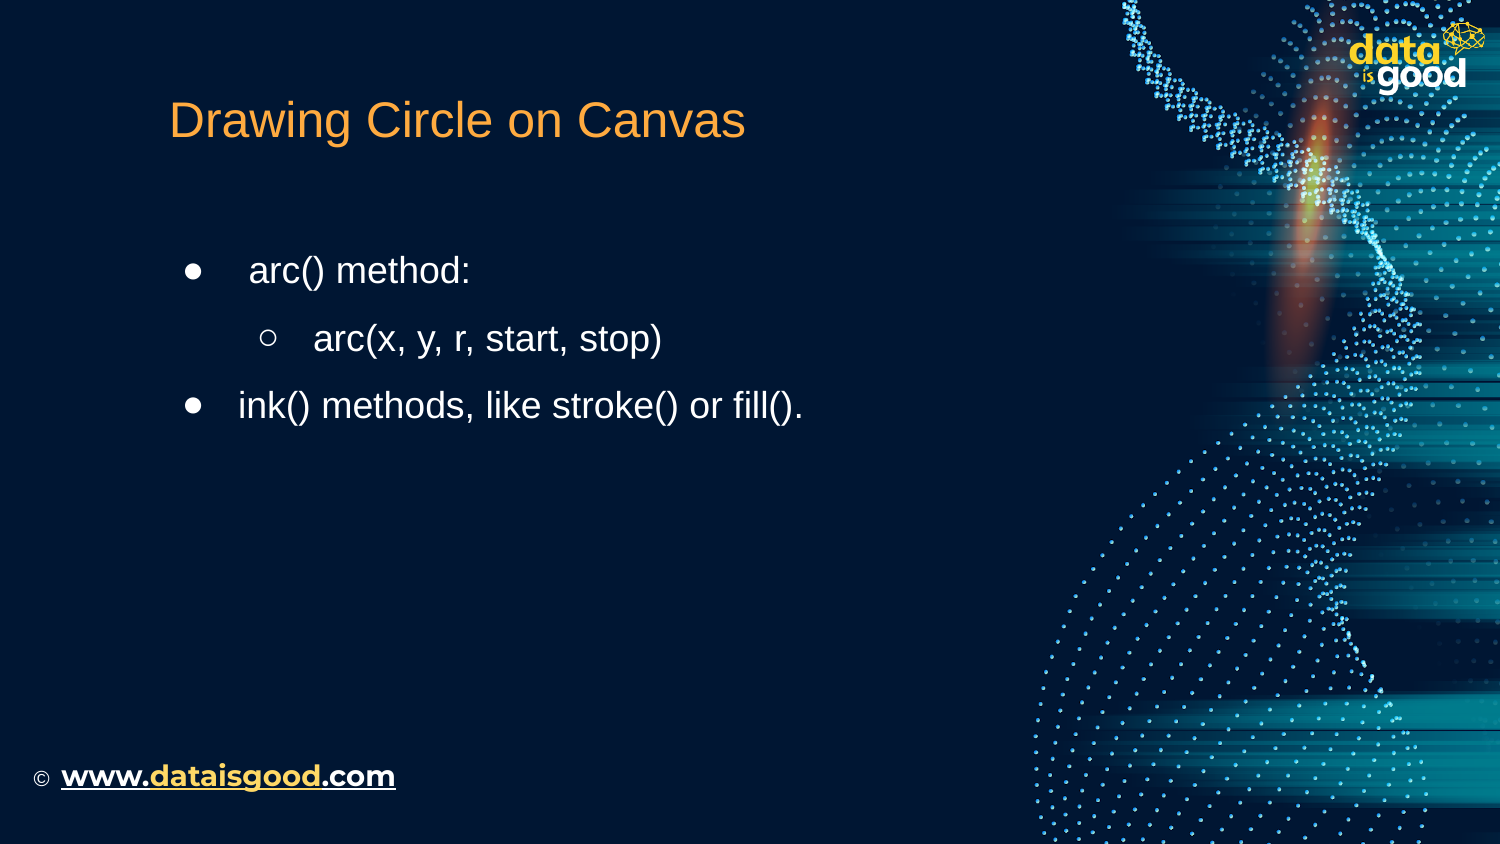

# Drawing Circle on Canvas
 arc() method:
arc(x, y, r, start, stop)
ink() methods, like stroke() or fill().